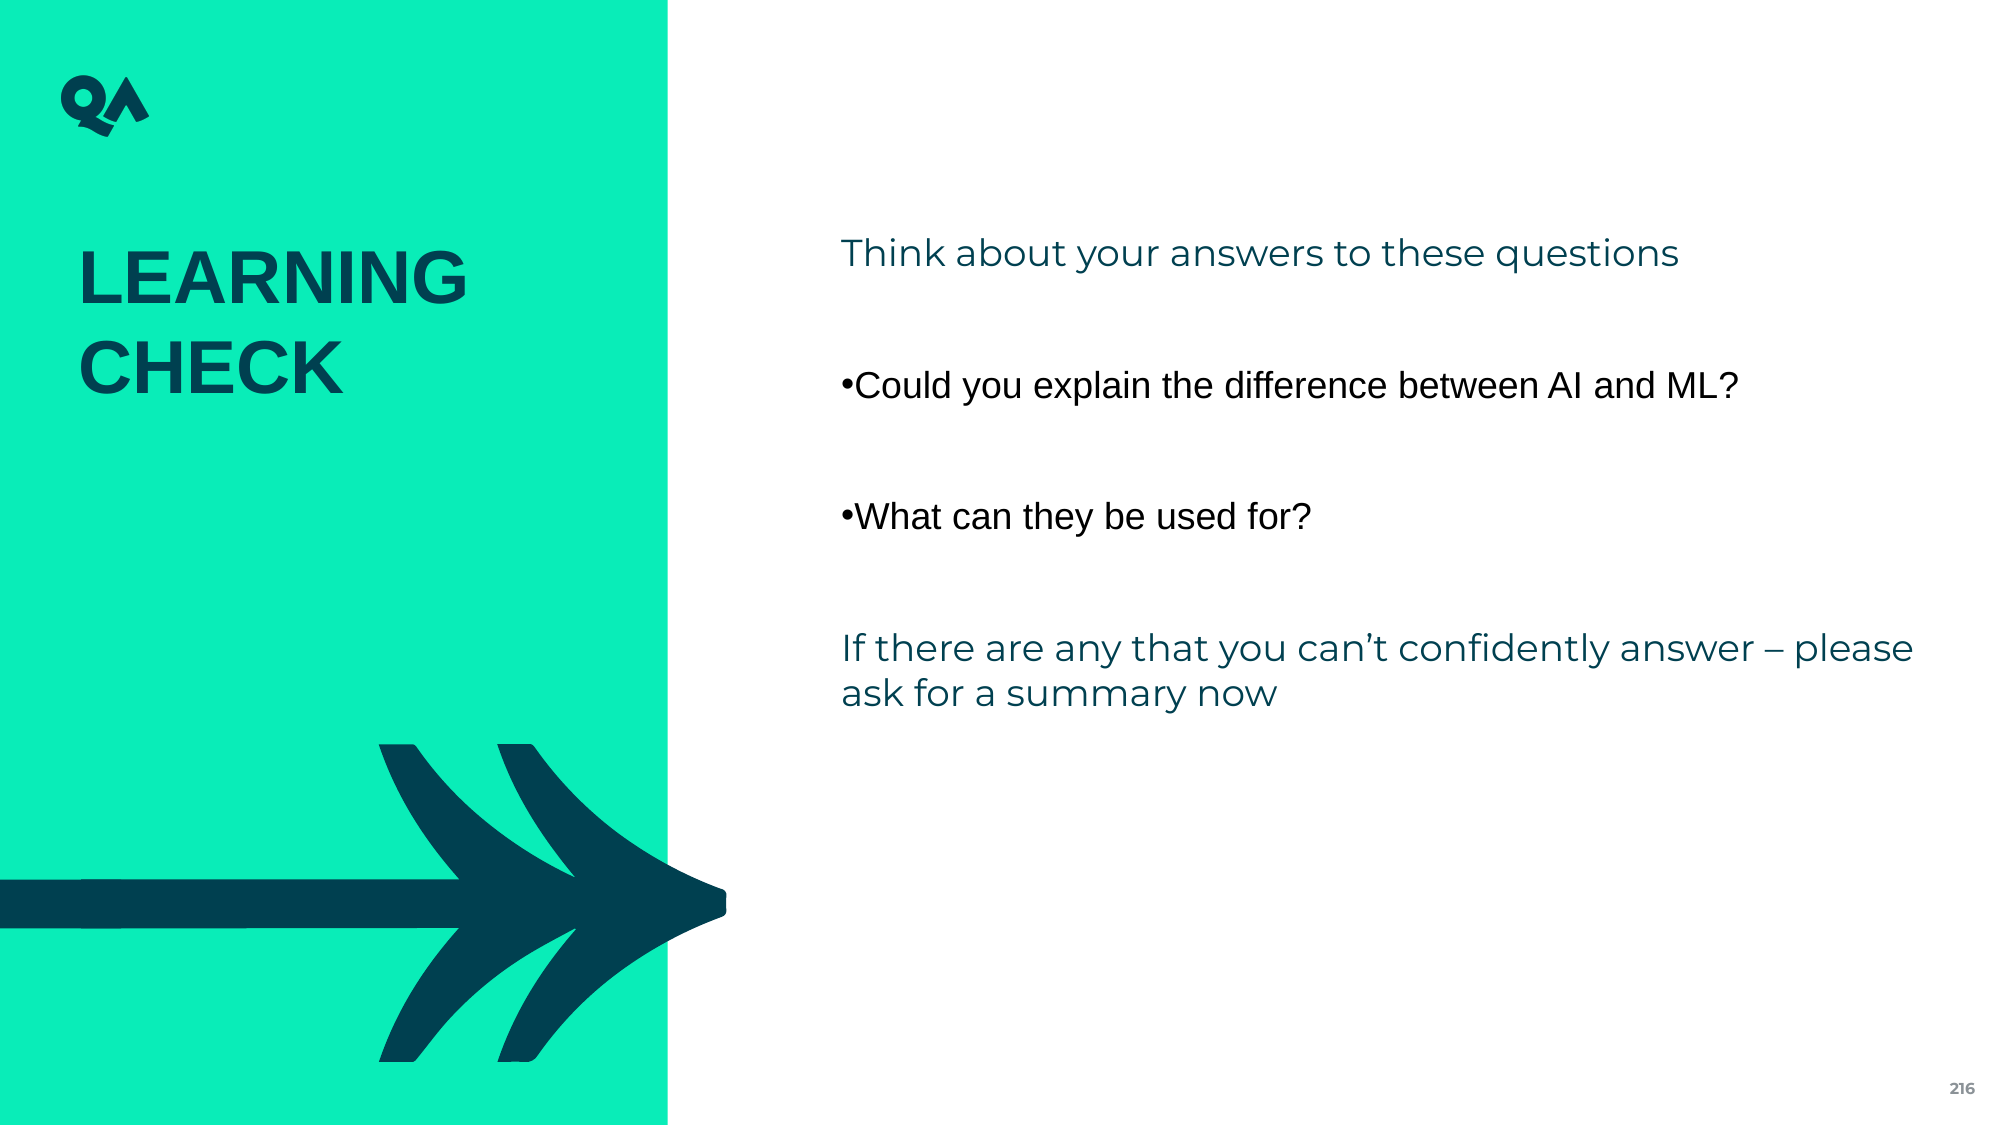

Learning check
Think about your answers to these questions

Could you explain the difference between AI and ML?

What can they be used for?

If there are any that you can’t confidently answer – please ask for a summary now
216